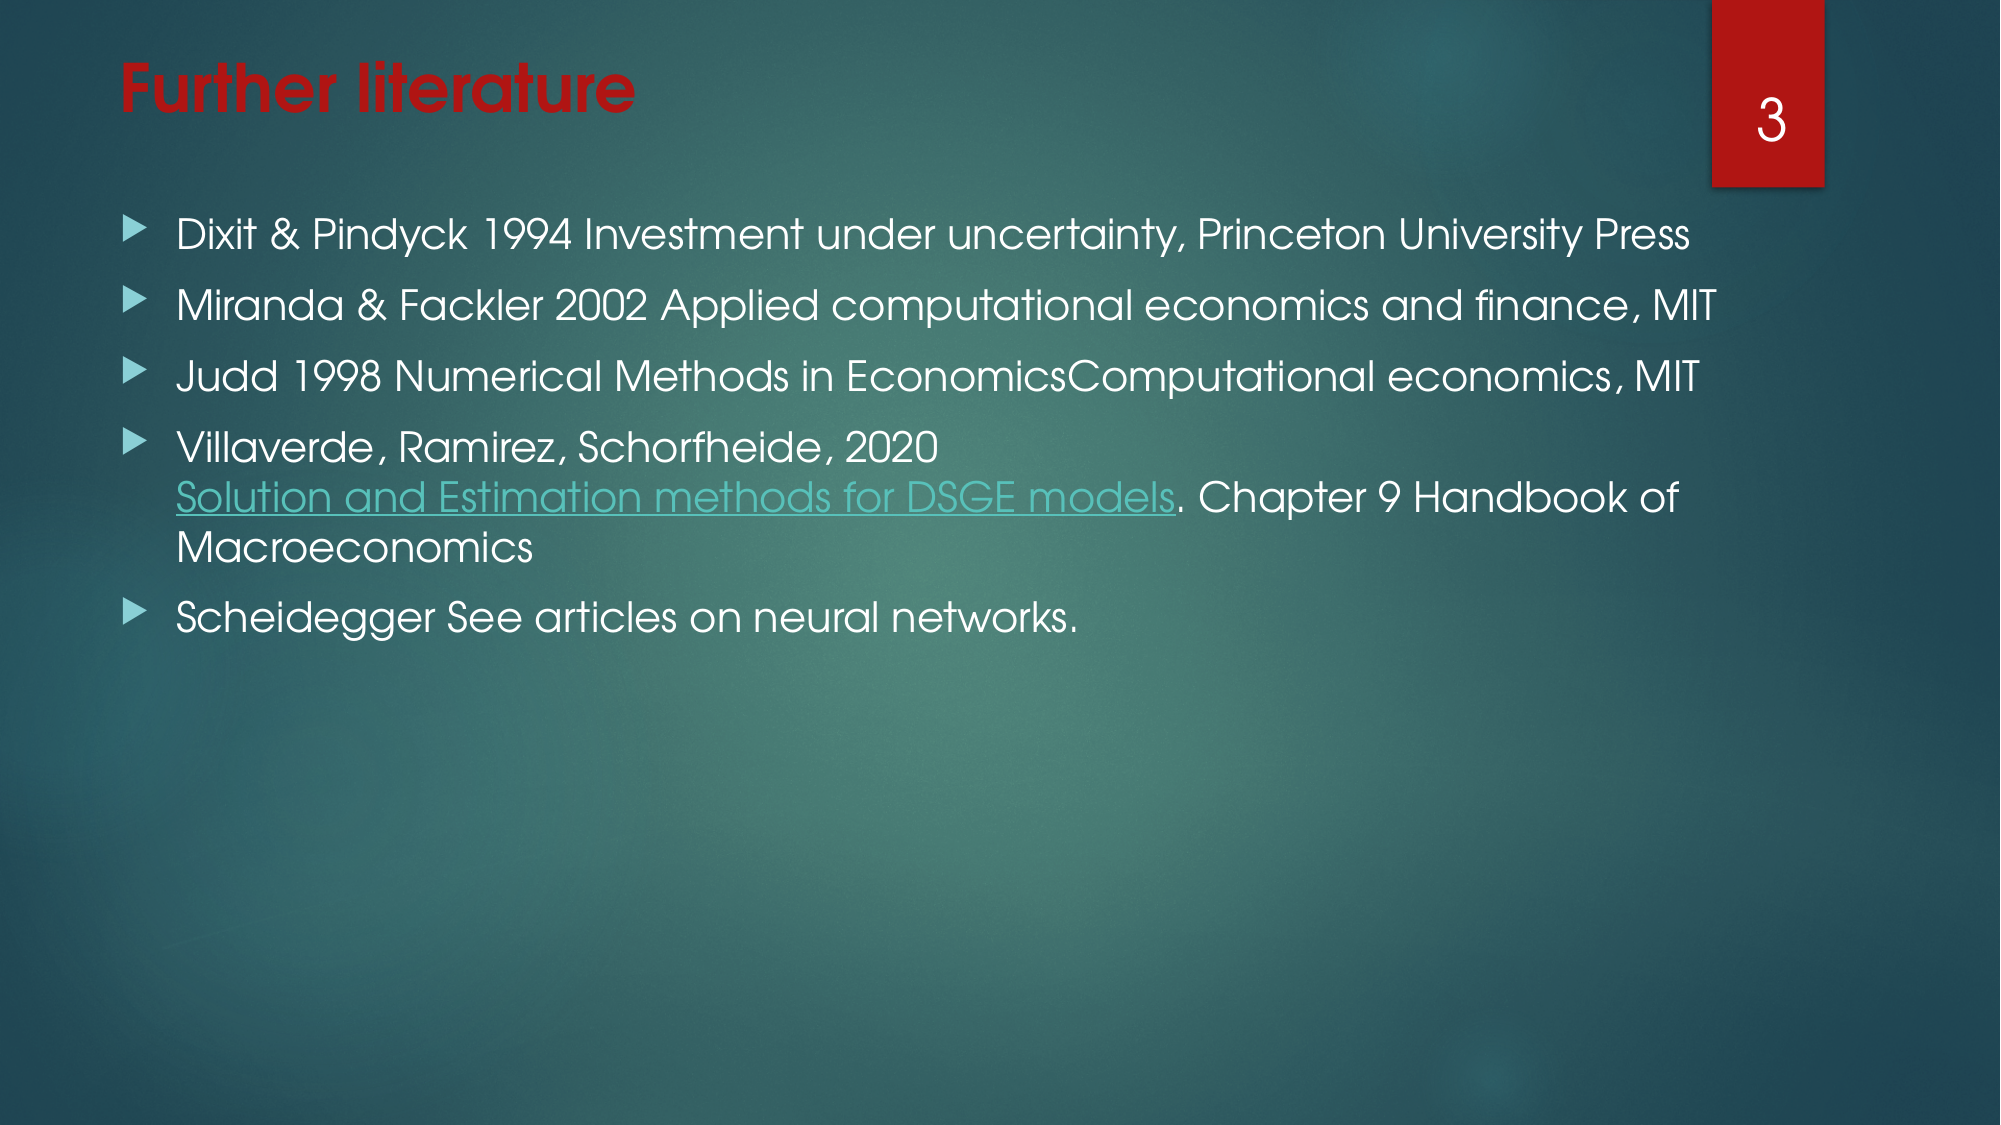

3
# Further literature
Dixit & Pindyck 1994 Investment under uncertainty, Princeton University Press
Miranda & Fackler 2002 Applied computational economics and finance, MIT
Judd 1998 Numerical Methods in EconomicsComputational economics, MIT
Villaverde, Ramirez, Schorfheide, 2020 Solution and Estimation methods for DSGE models. Chapter 9 Handbook of Macroeconomics
Scheidegger See articles on neural networks.